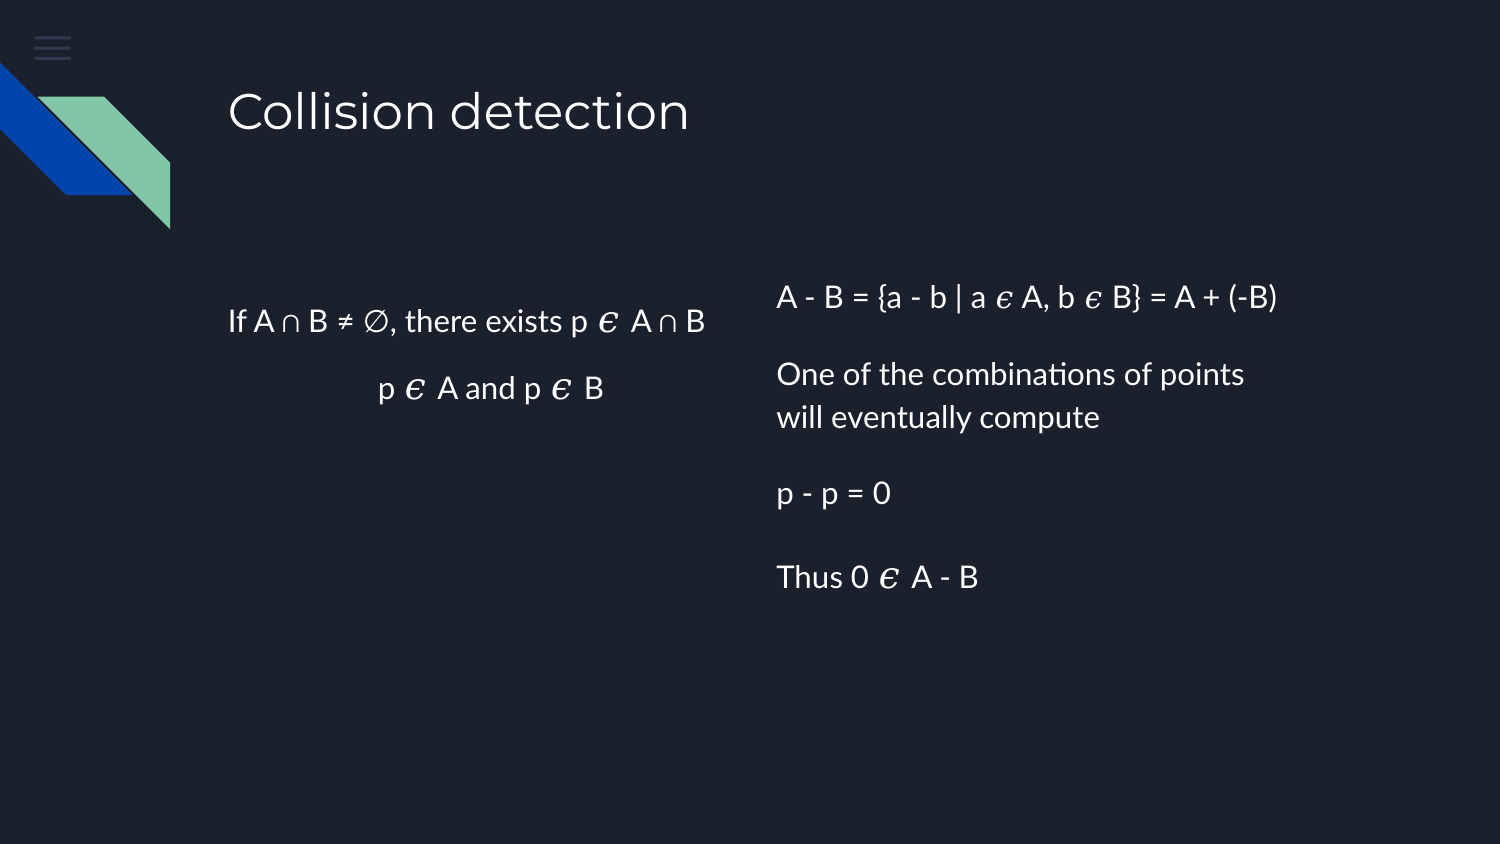

# Collision detection
If A ∩ B ≠ ∅, there exists p 𝜖 A ∩ B
	p 𝜖 A and p 𝜖 B

A - B = {a - b | a 𝜖 A, b 𝜖 B} = A + (-B)
One of the combinations of points will eventually compute
p - p = 0
Thus 0 𝜖 A - B